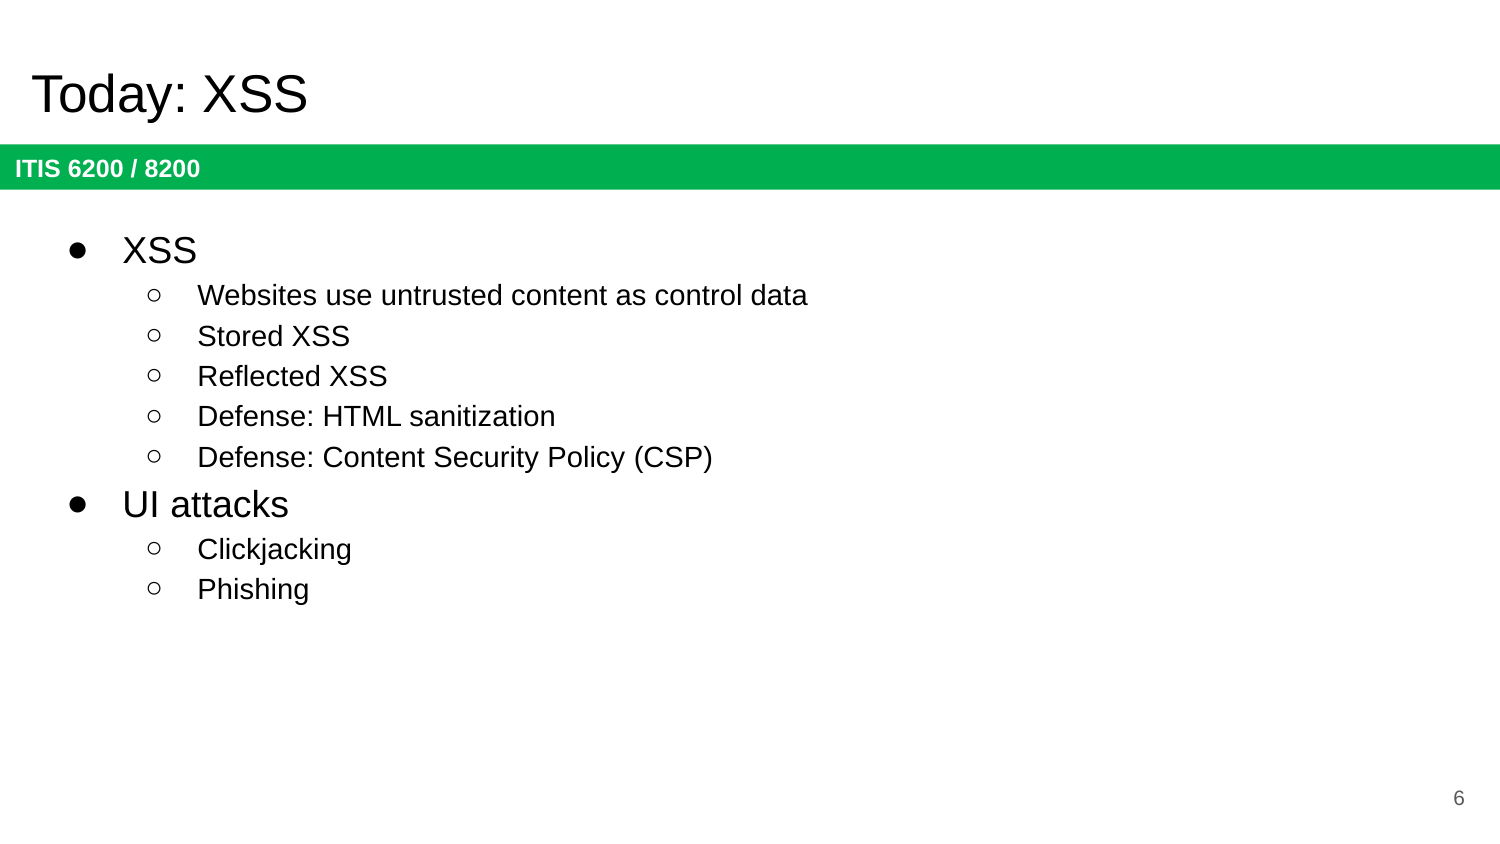

# Today: XSS
XSS
Websites use untrusted content as control data
Stored XSS
Reflected XSS
Defense: HTML sanitization
Defense: Content Security Policy (CSP)
UI attacks
Clickjacking
Phishing
6